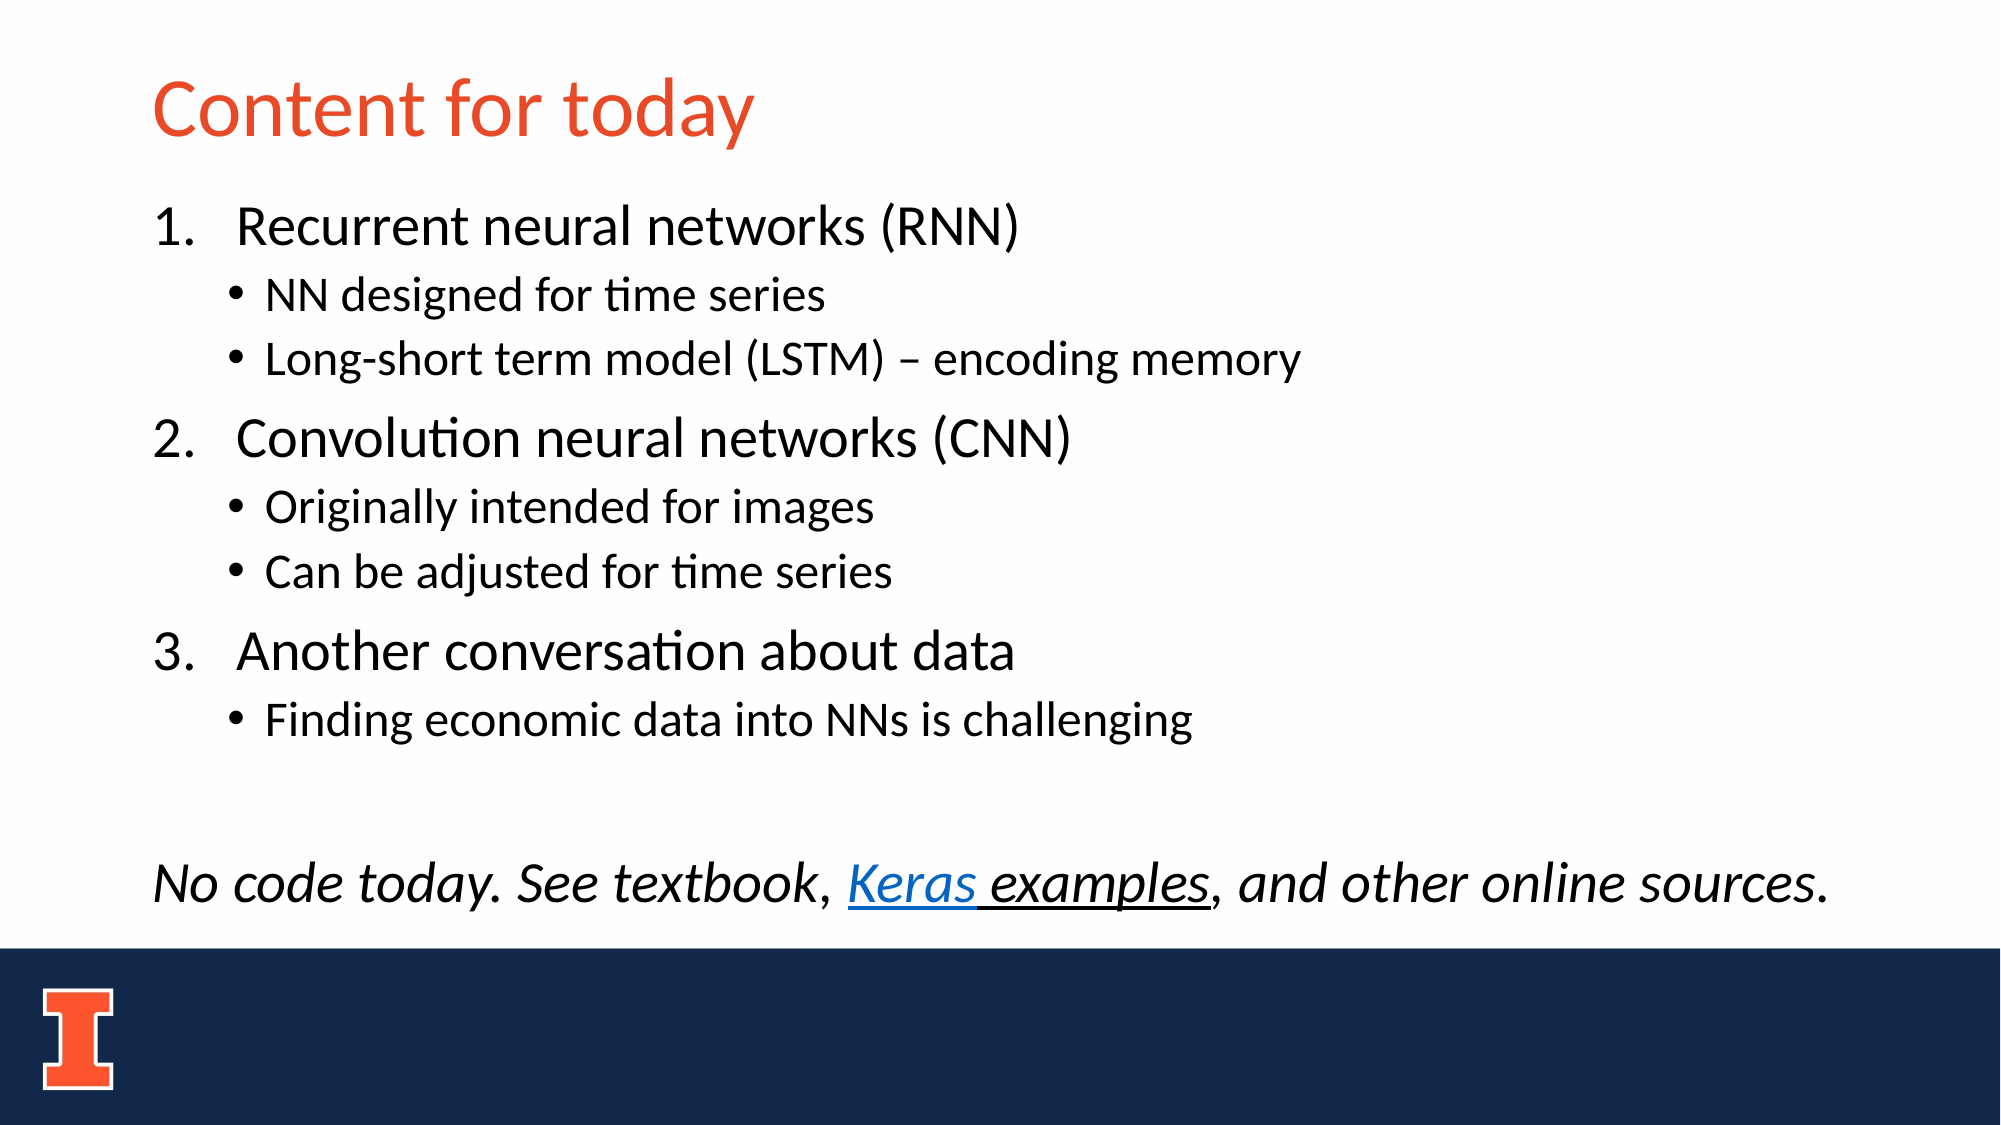

# Content for today
Recurrent neural networks (RNN)
NN designed for time series
Long-short term model (LSTM) – encoding memory
Convolution neural networks (CNN)
Originally intended for images
Can be adjusted for time series
Another conversation about data
Finding economic data into NNs is challenging

No code today. See textbook, Keras examples, and other online sources.